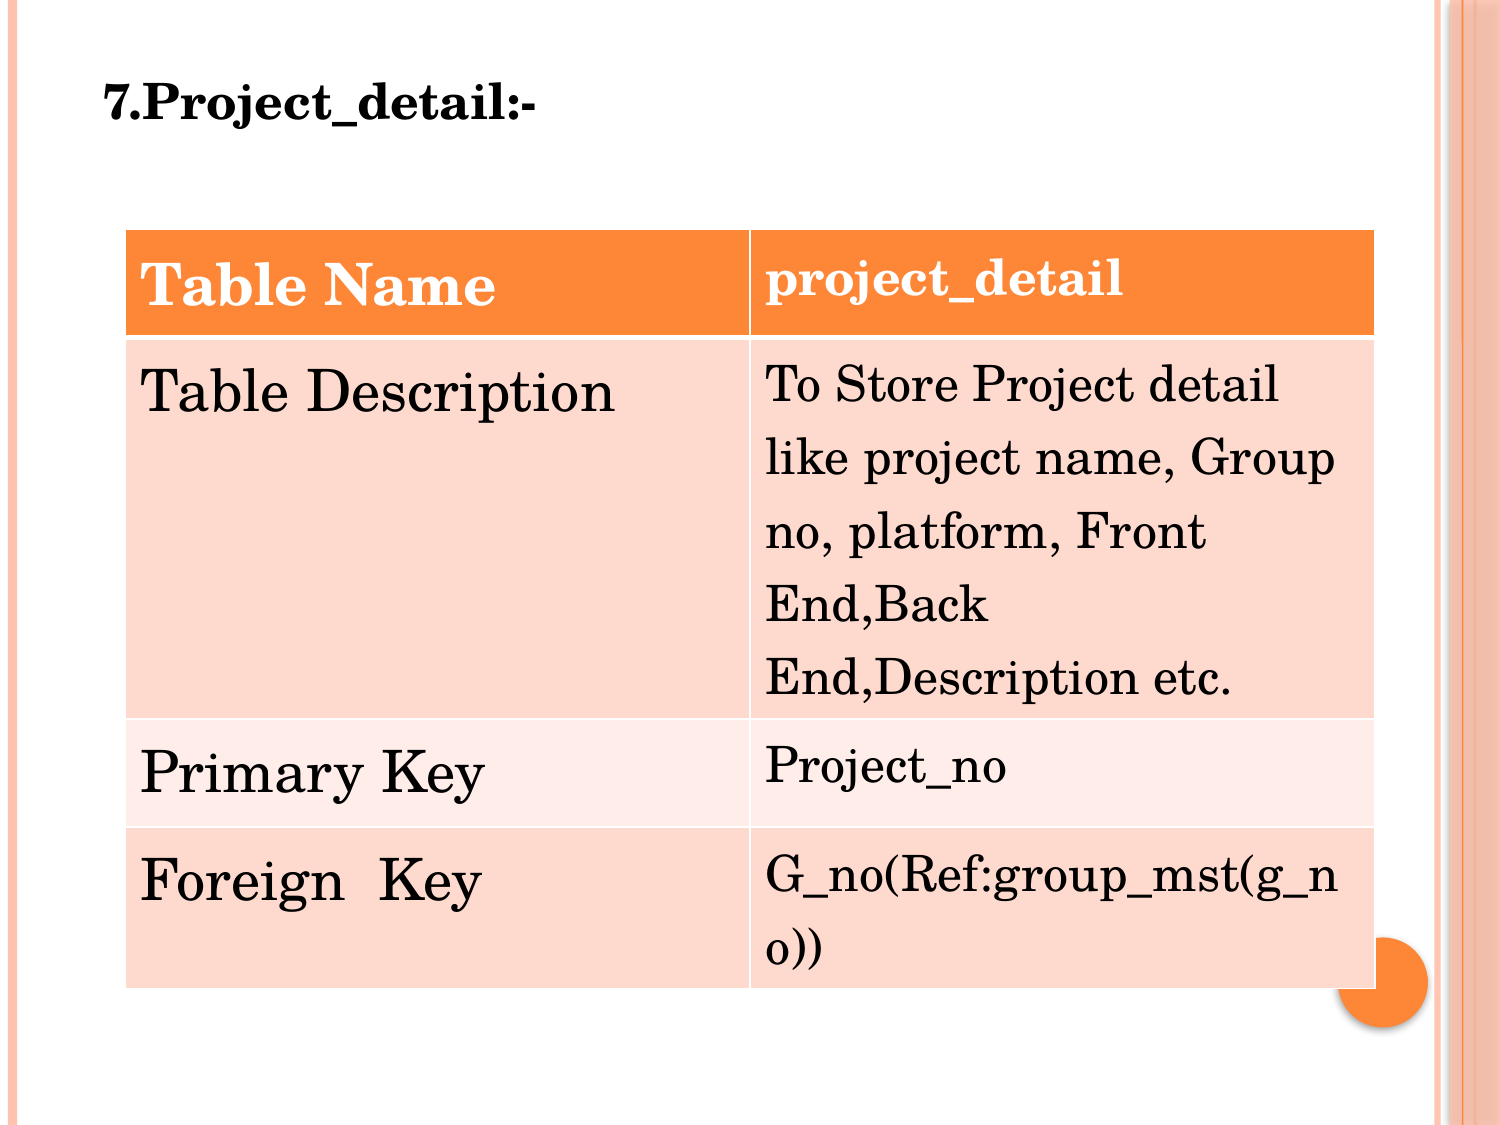

7.Project_detail:-
| Table Name | project\_detail |
| --- | --- |
| Table Description | To Store Project detail like project name, Group no, platform, Front End,Back End,Description etc. |
| Primary Key | Project\_no |
| Foreign Key | G\_no(Ref:group\_mst(g\_no)) |